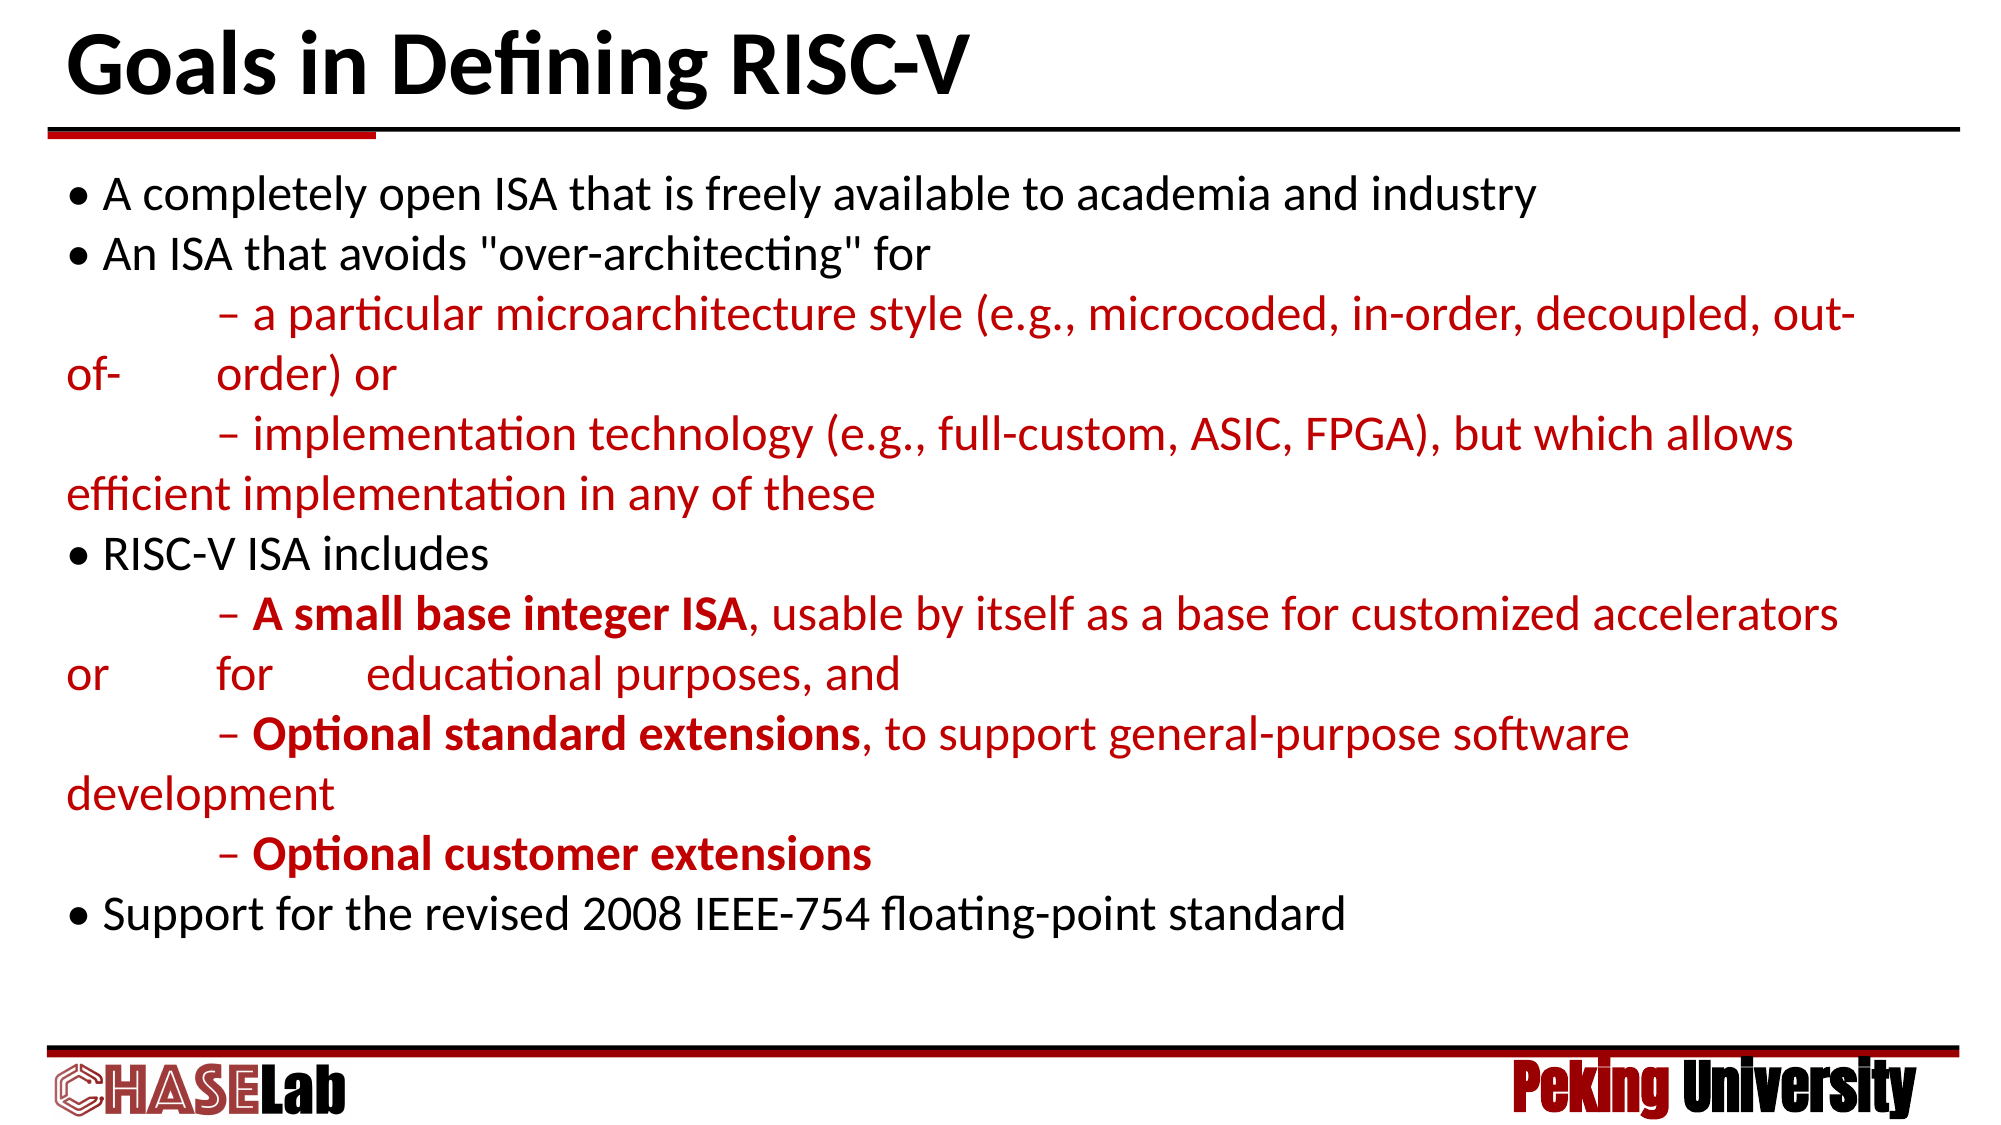

# Goals in Defining RISC-V
• A completely open ISA that is freely available to academia and industry
• An ISA that avoids "over-architecting" for
	– a particular microarchitecture style (e.g., microcoded, in-order, decoupled, out-of-	order) or
	– implementation technology (e.g., full-custom, ASIC, FPGA), but which allows efficient implementation in any of these
• RISC-V ISA includes
	– A small base integer ISA, usable by itself as a base for customized accelerators or 	for 	educational purposes, and
	– Optional standard extensions, to support general-purpose software development
	– Optional customer extensions
• Support for the revised 2008 IEEE-754 floating-point standard